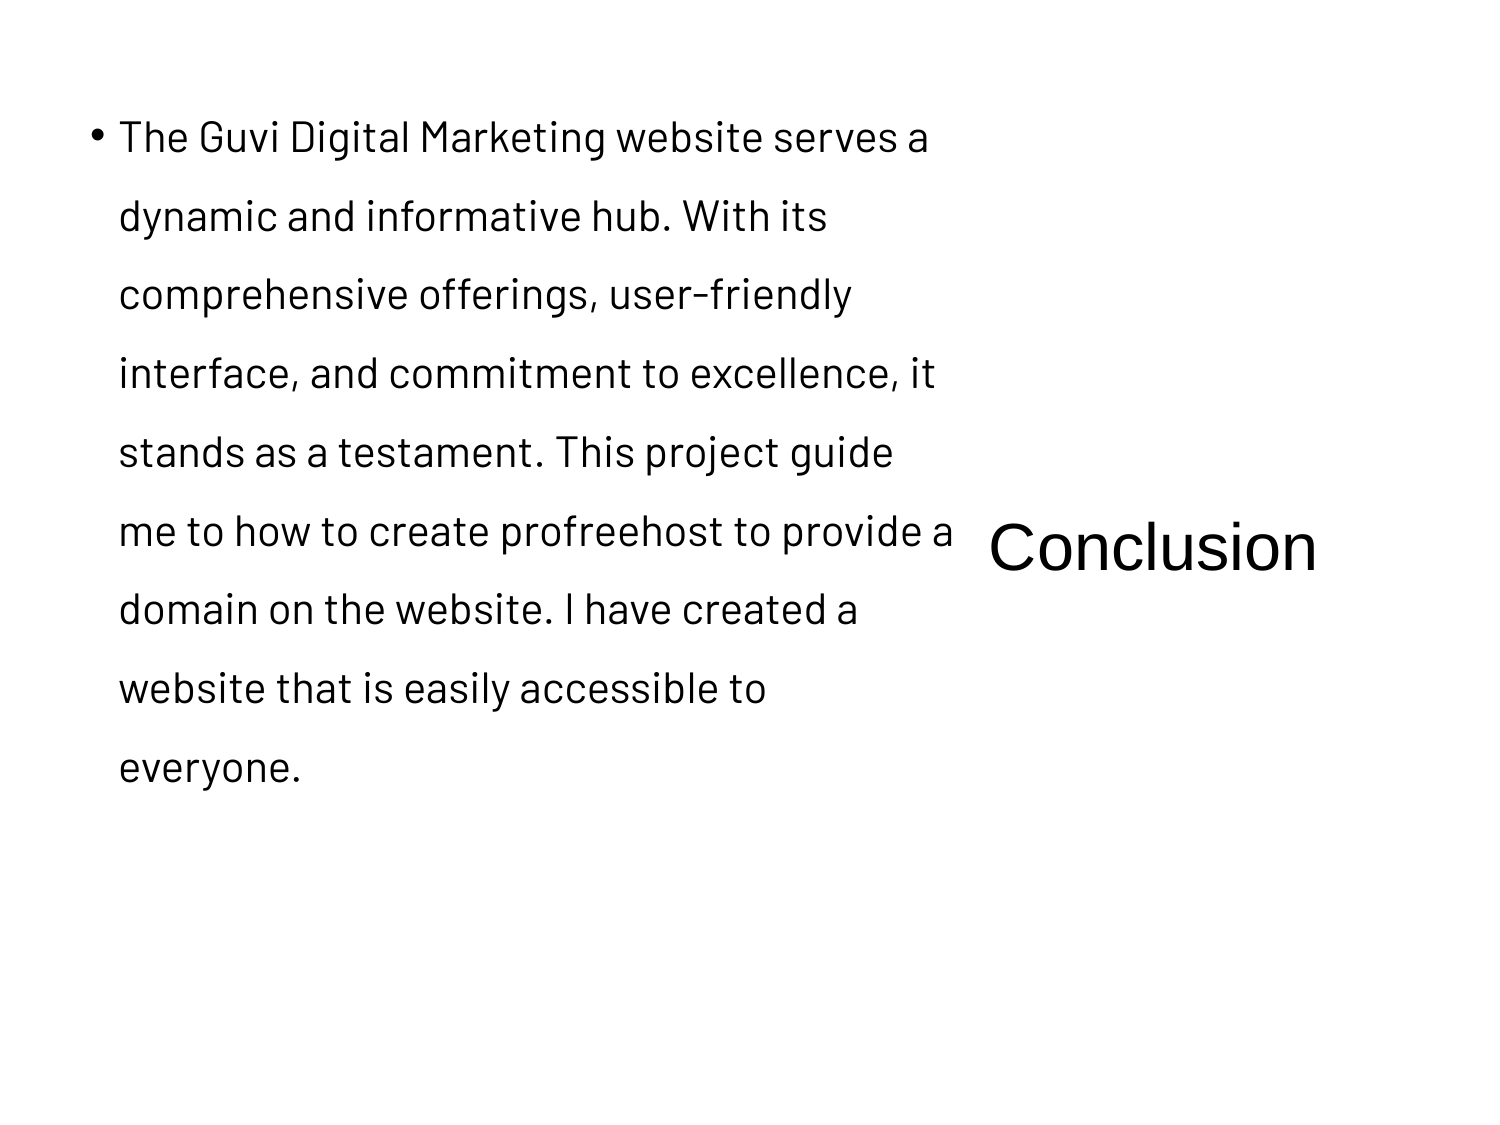

The Guvi Digital Marketing website serves a dynamic and informative hub. With its comprehensive offerings, user-friendly interface, and commitment to excellence, it stands as a testament. This project guide me to how to create profreehost to provide a domain on the website. I have created a website that is easily accessible to everyone.
# Conclusion